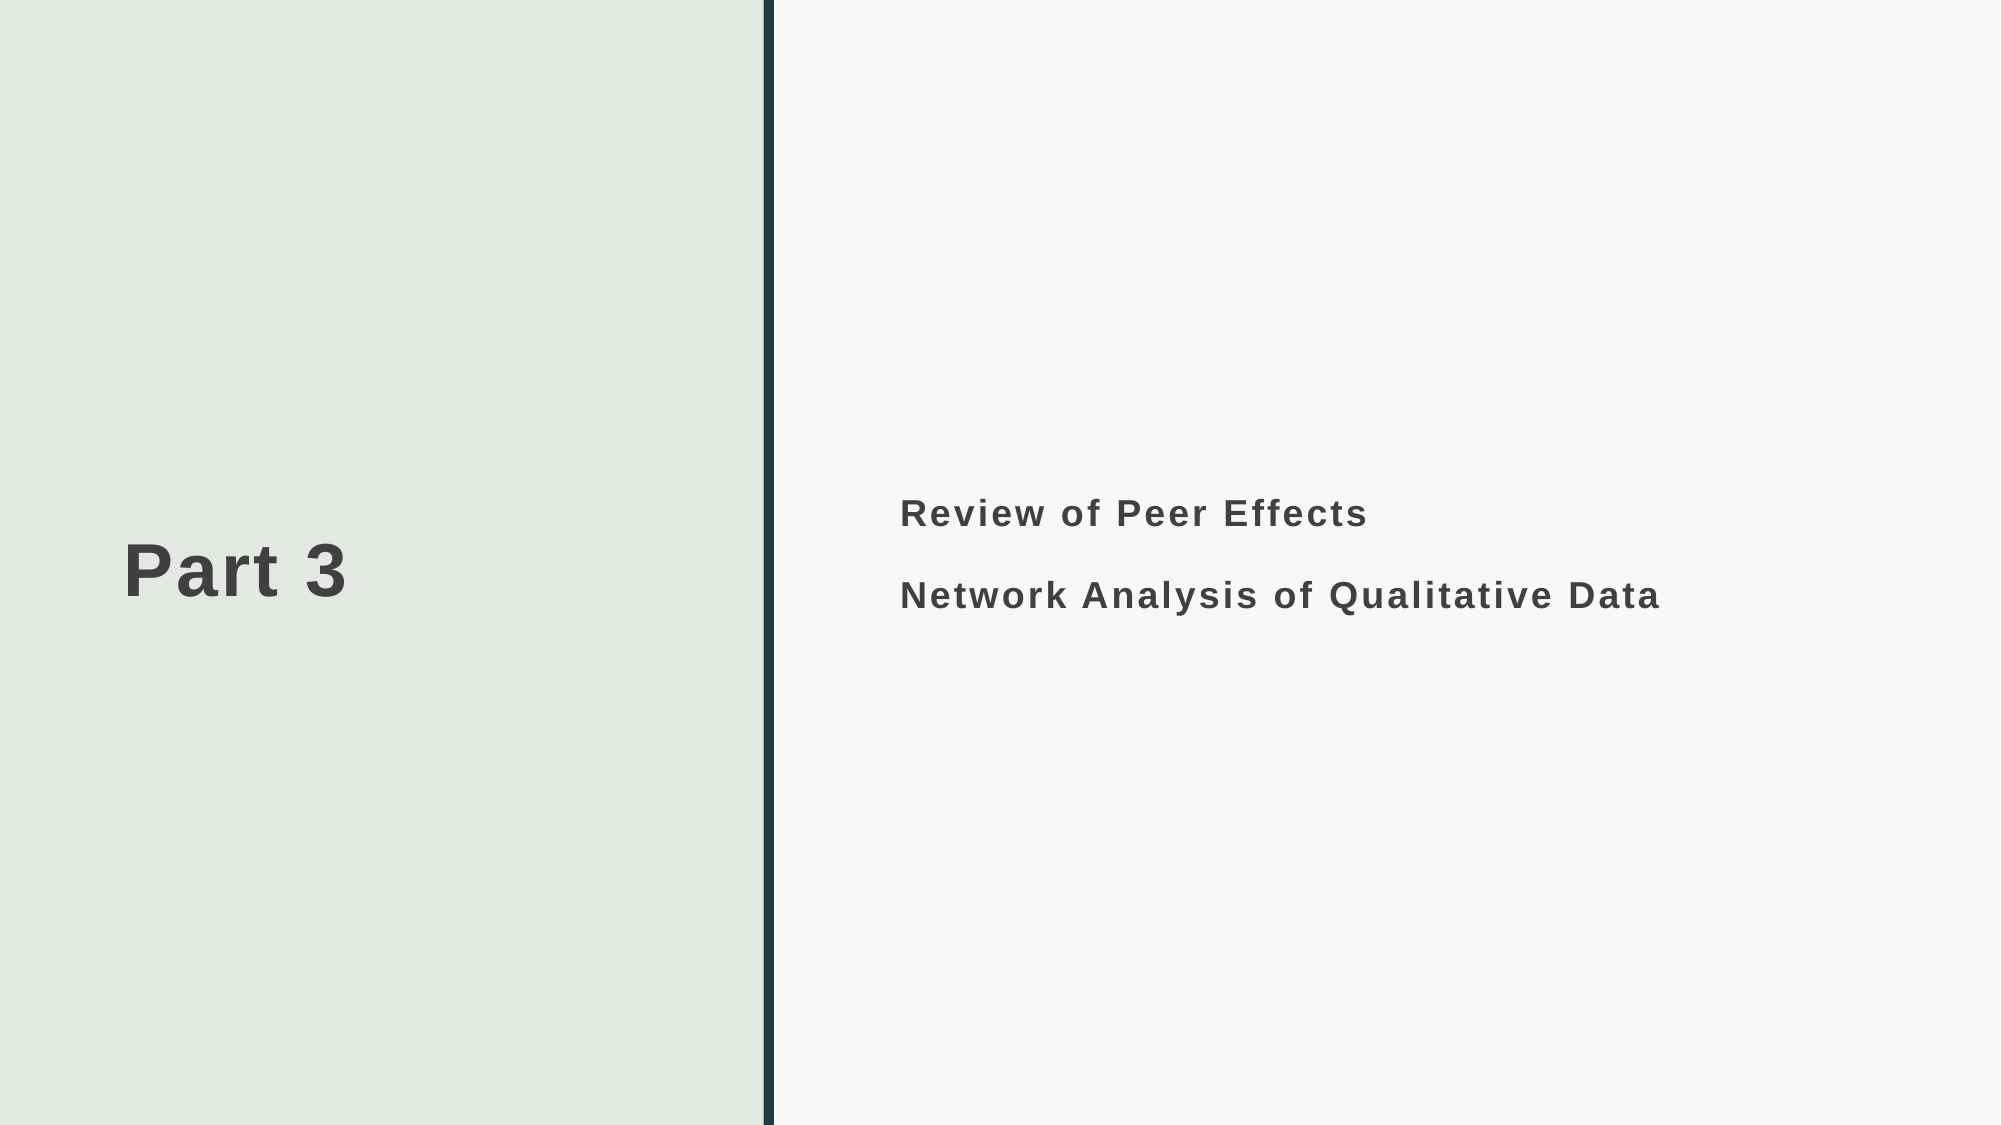

# Part 3
Review of Peer Effects
Network Analysis of Qualitative Data